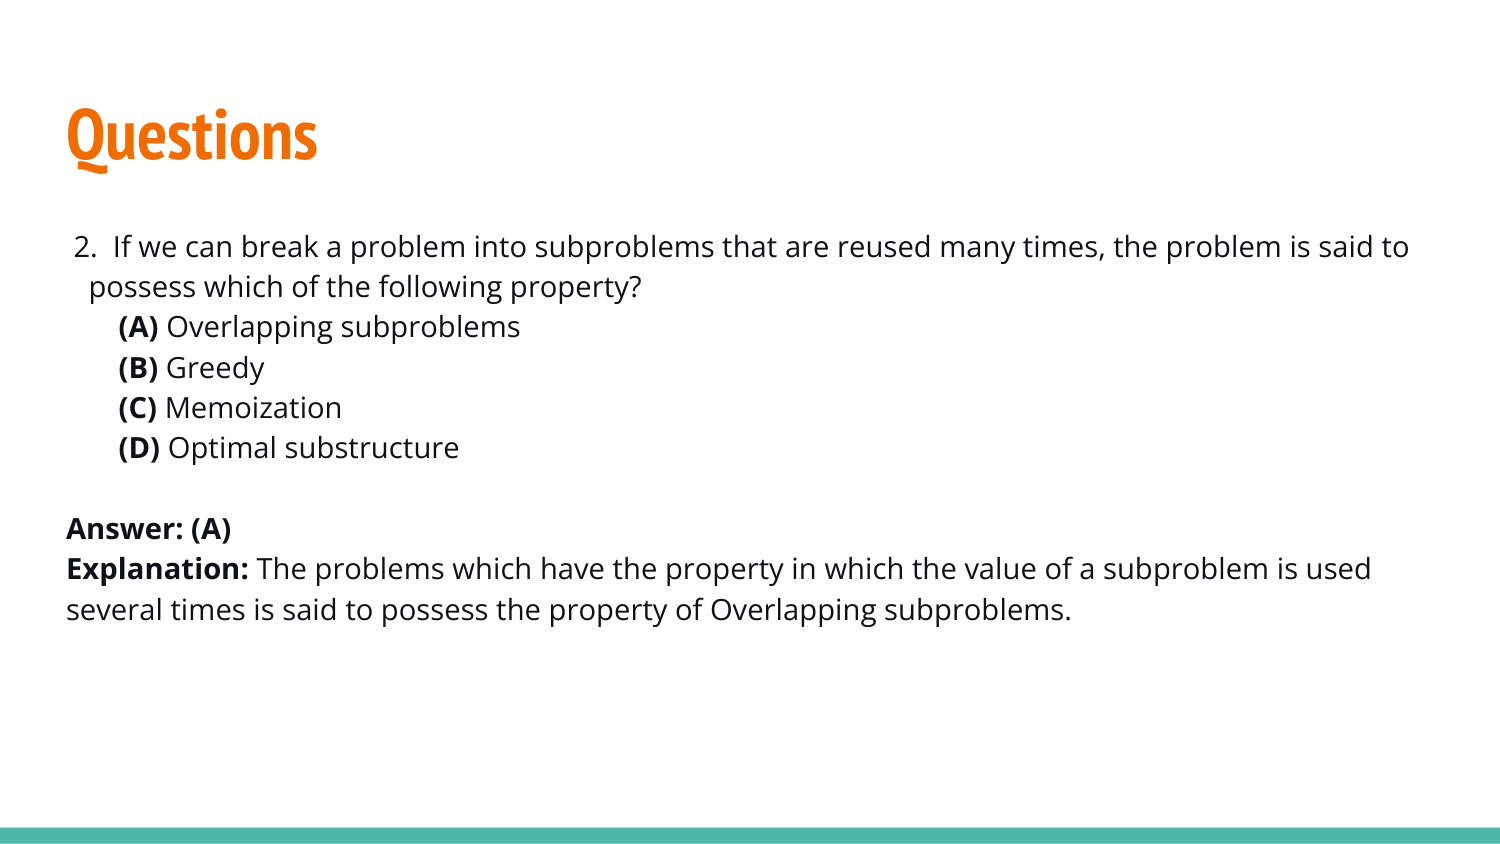

# Questions
 2.  If we can break a problem into subproblems that are reused many times, the problem is said to      possess which of the following property?
       (A) Overlapping subproblems
       (B) Greedy
       (C) Memoization
       (D) Optimal substructure

Answer: (A)
Explanation: The problems which have the property in which the value of a subproblem is used several times is said to possess the property of Overlapping subproblems.